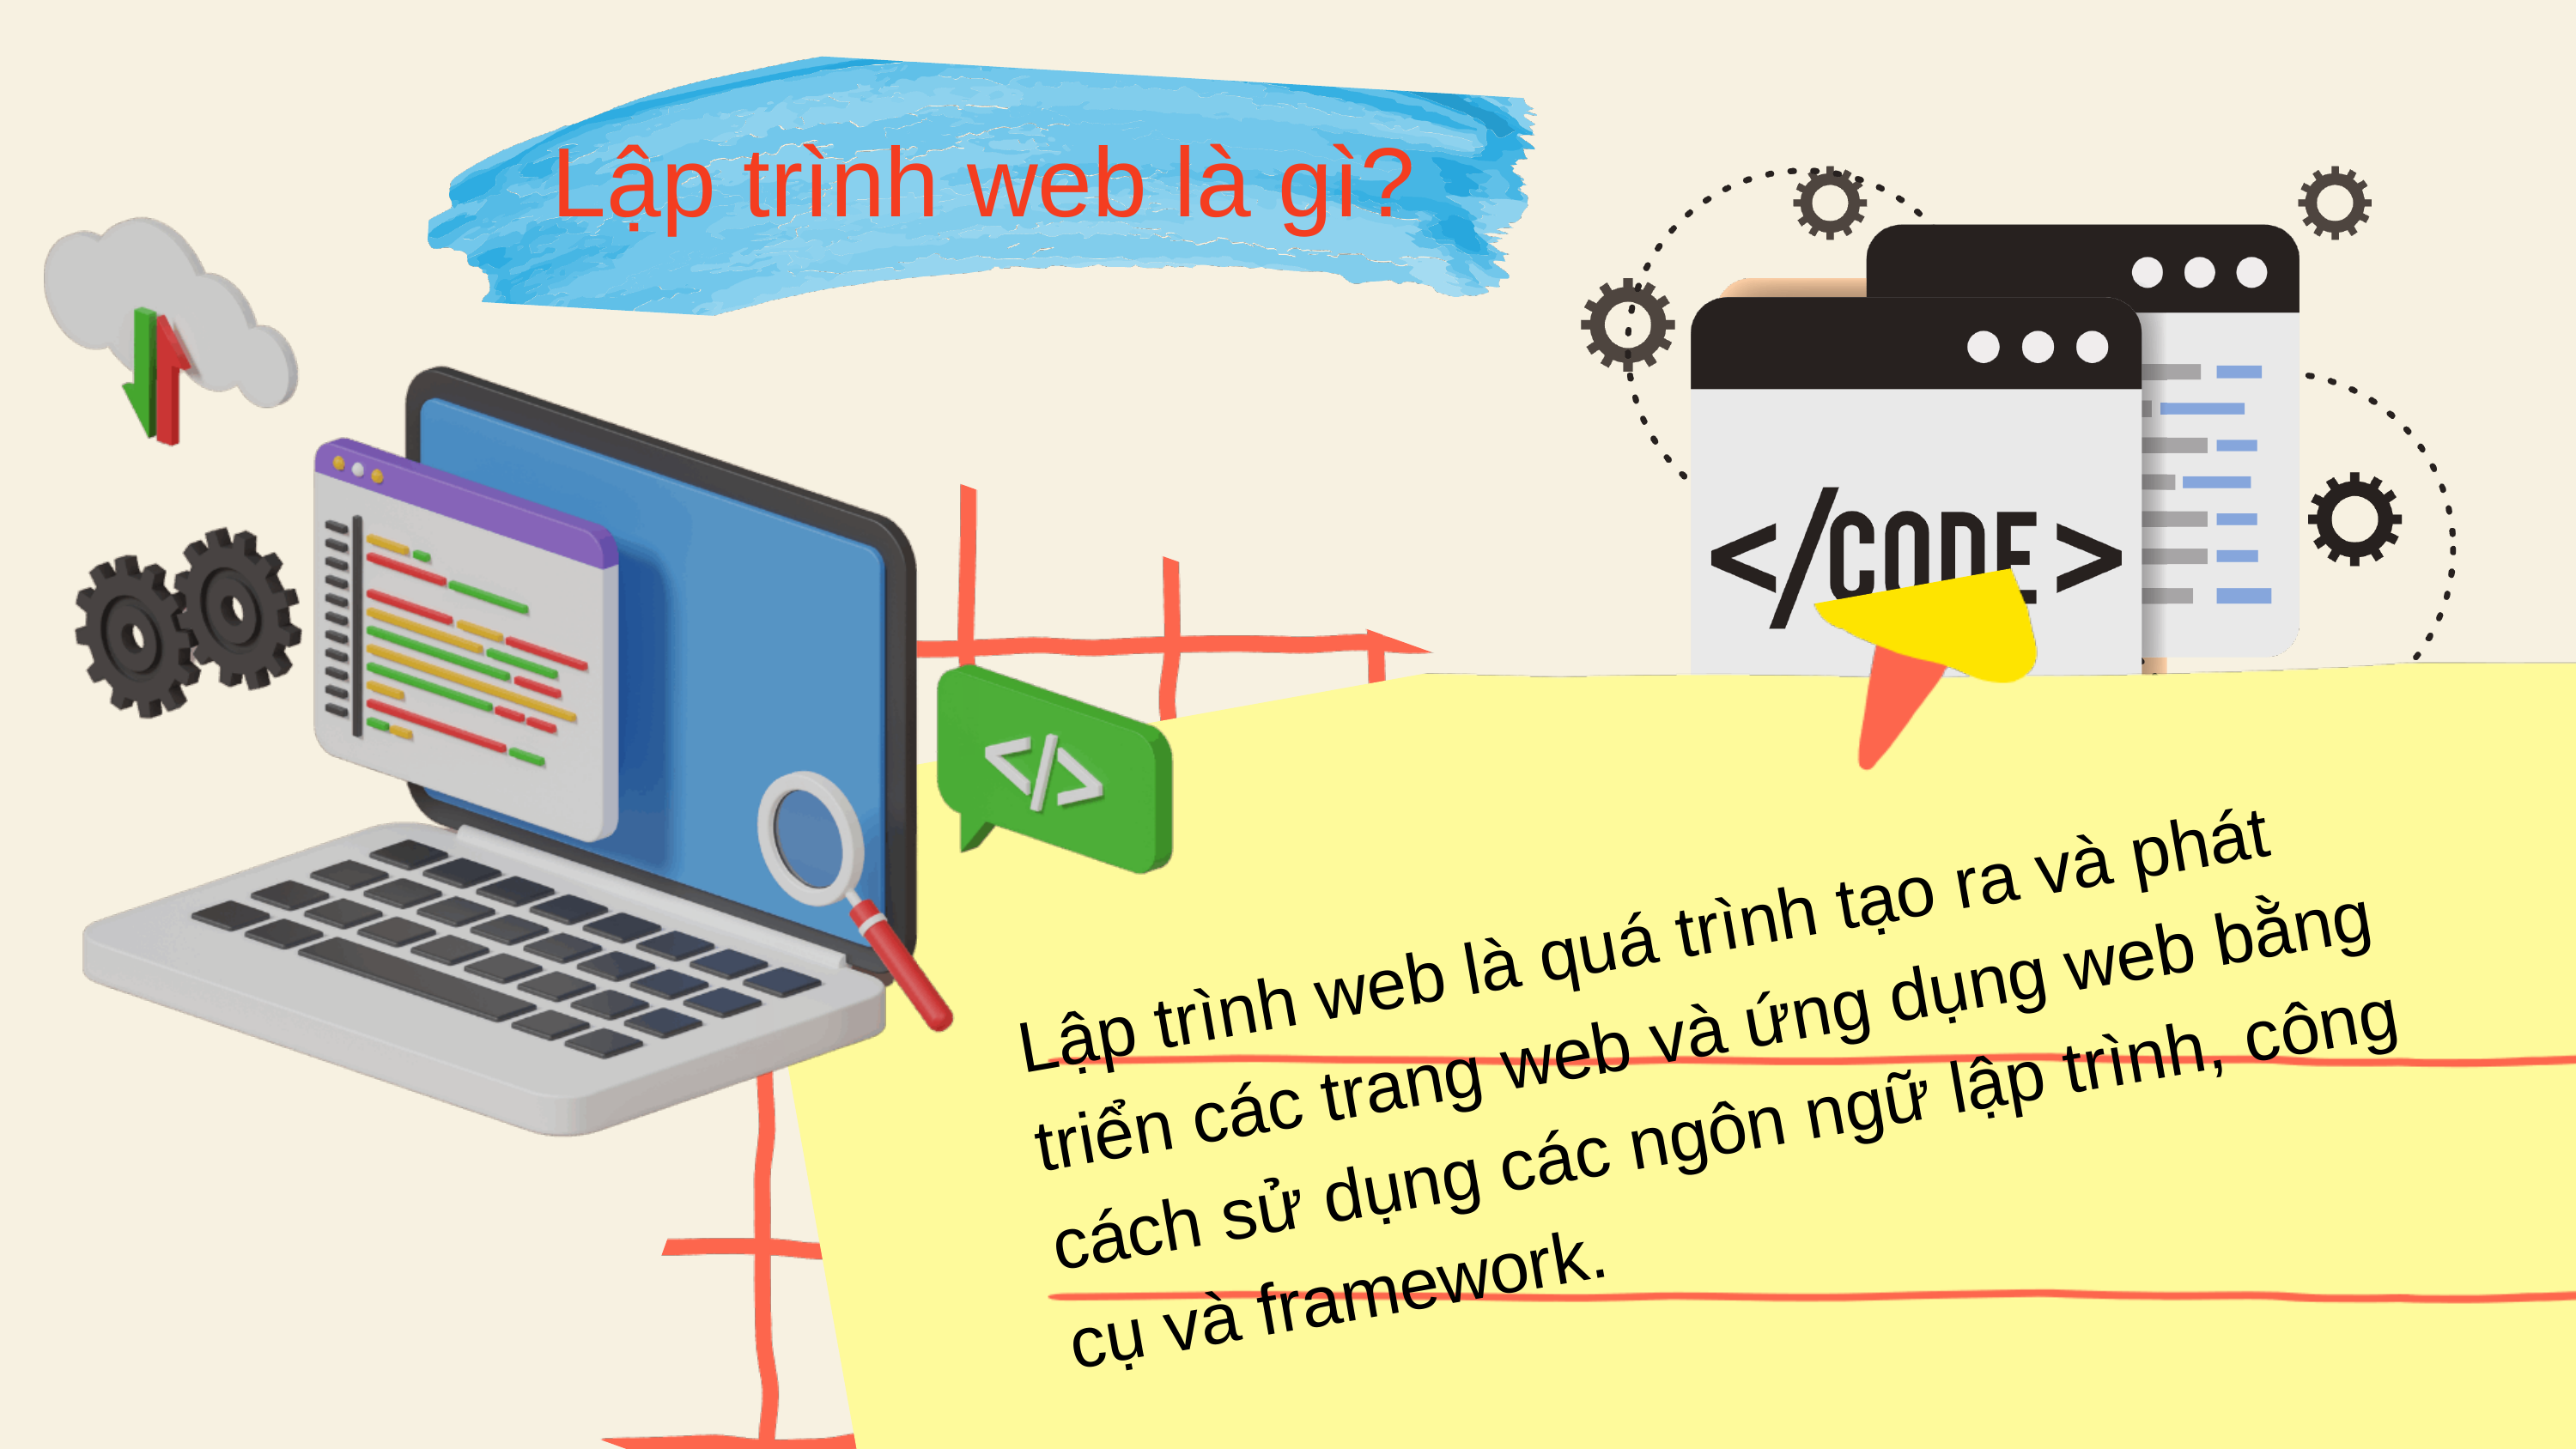

Lập trình web là gì?

Lập trình web là quá trình tạo ra và phát triển các trang web và ứng dụng web bằng cách sử dụng các ngôn ngữ lập trình, công cụ và framework.